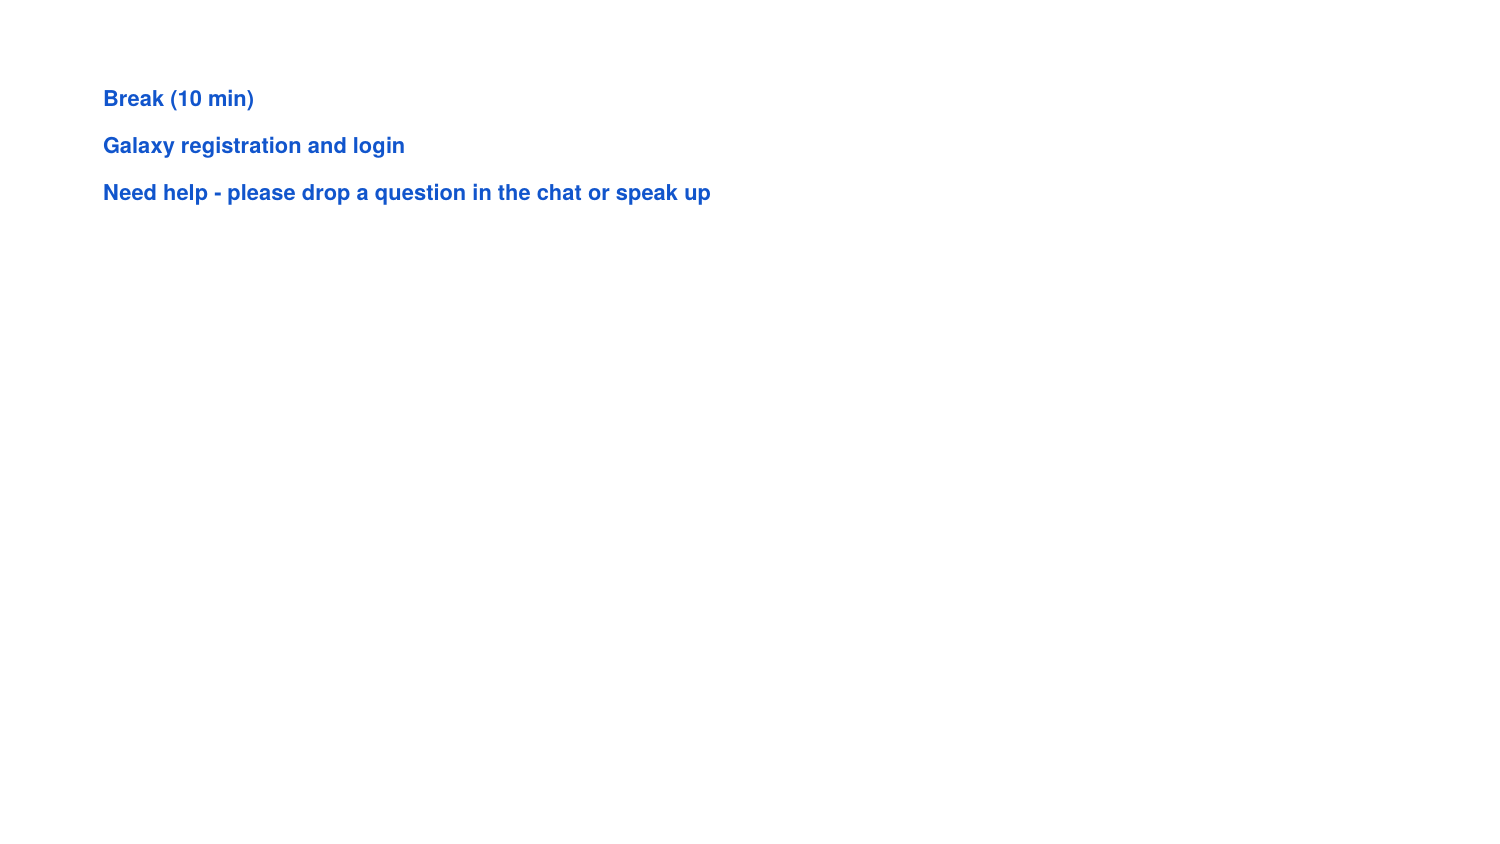

# Break (10 min)

Galaxy registration and login

Need help - please drop a question in the chat or speak up